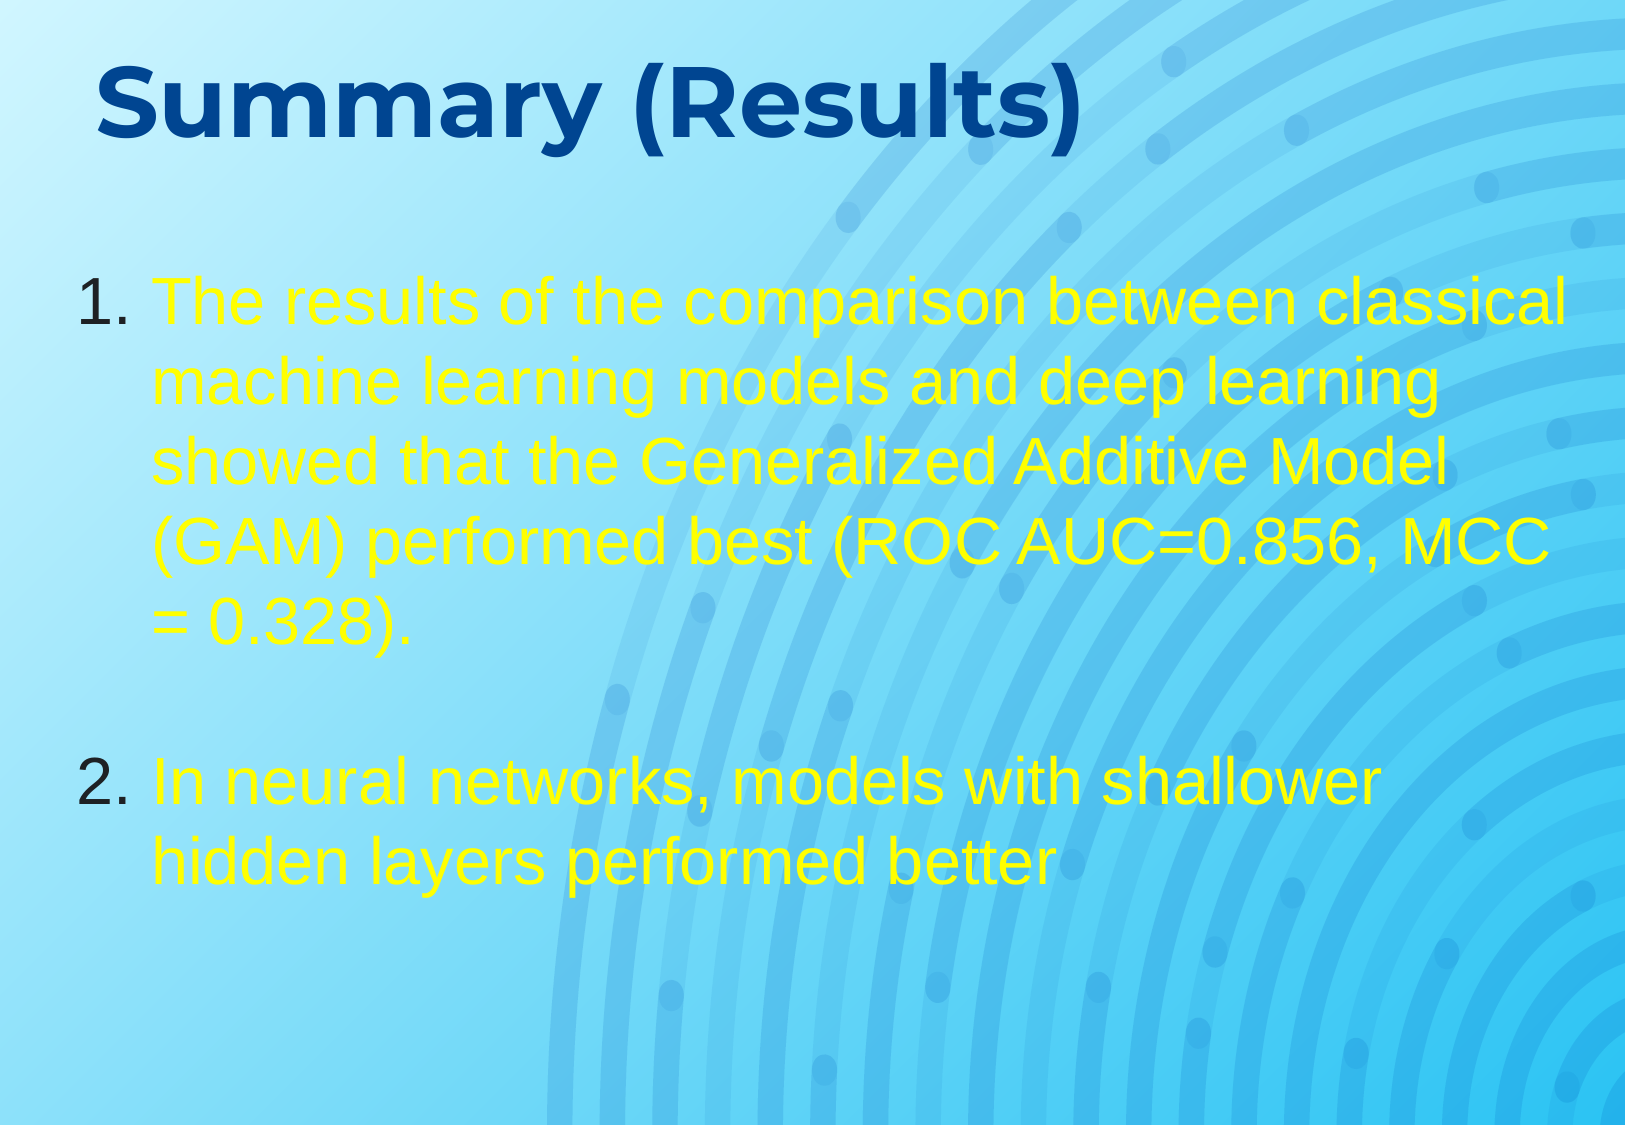

# Summary (Results)

The results of the comparison between classical machine learning models and deep learning showed that the Generalized Additive Model (GAM) performed best (ROC AUC=0.856, MCC = 0.328).

In neural networks, models with shallower hidden layers performed better